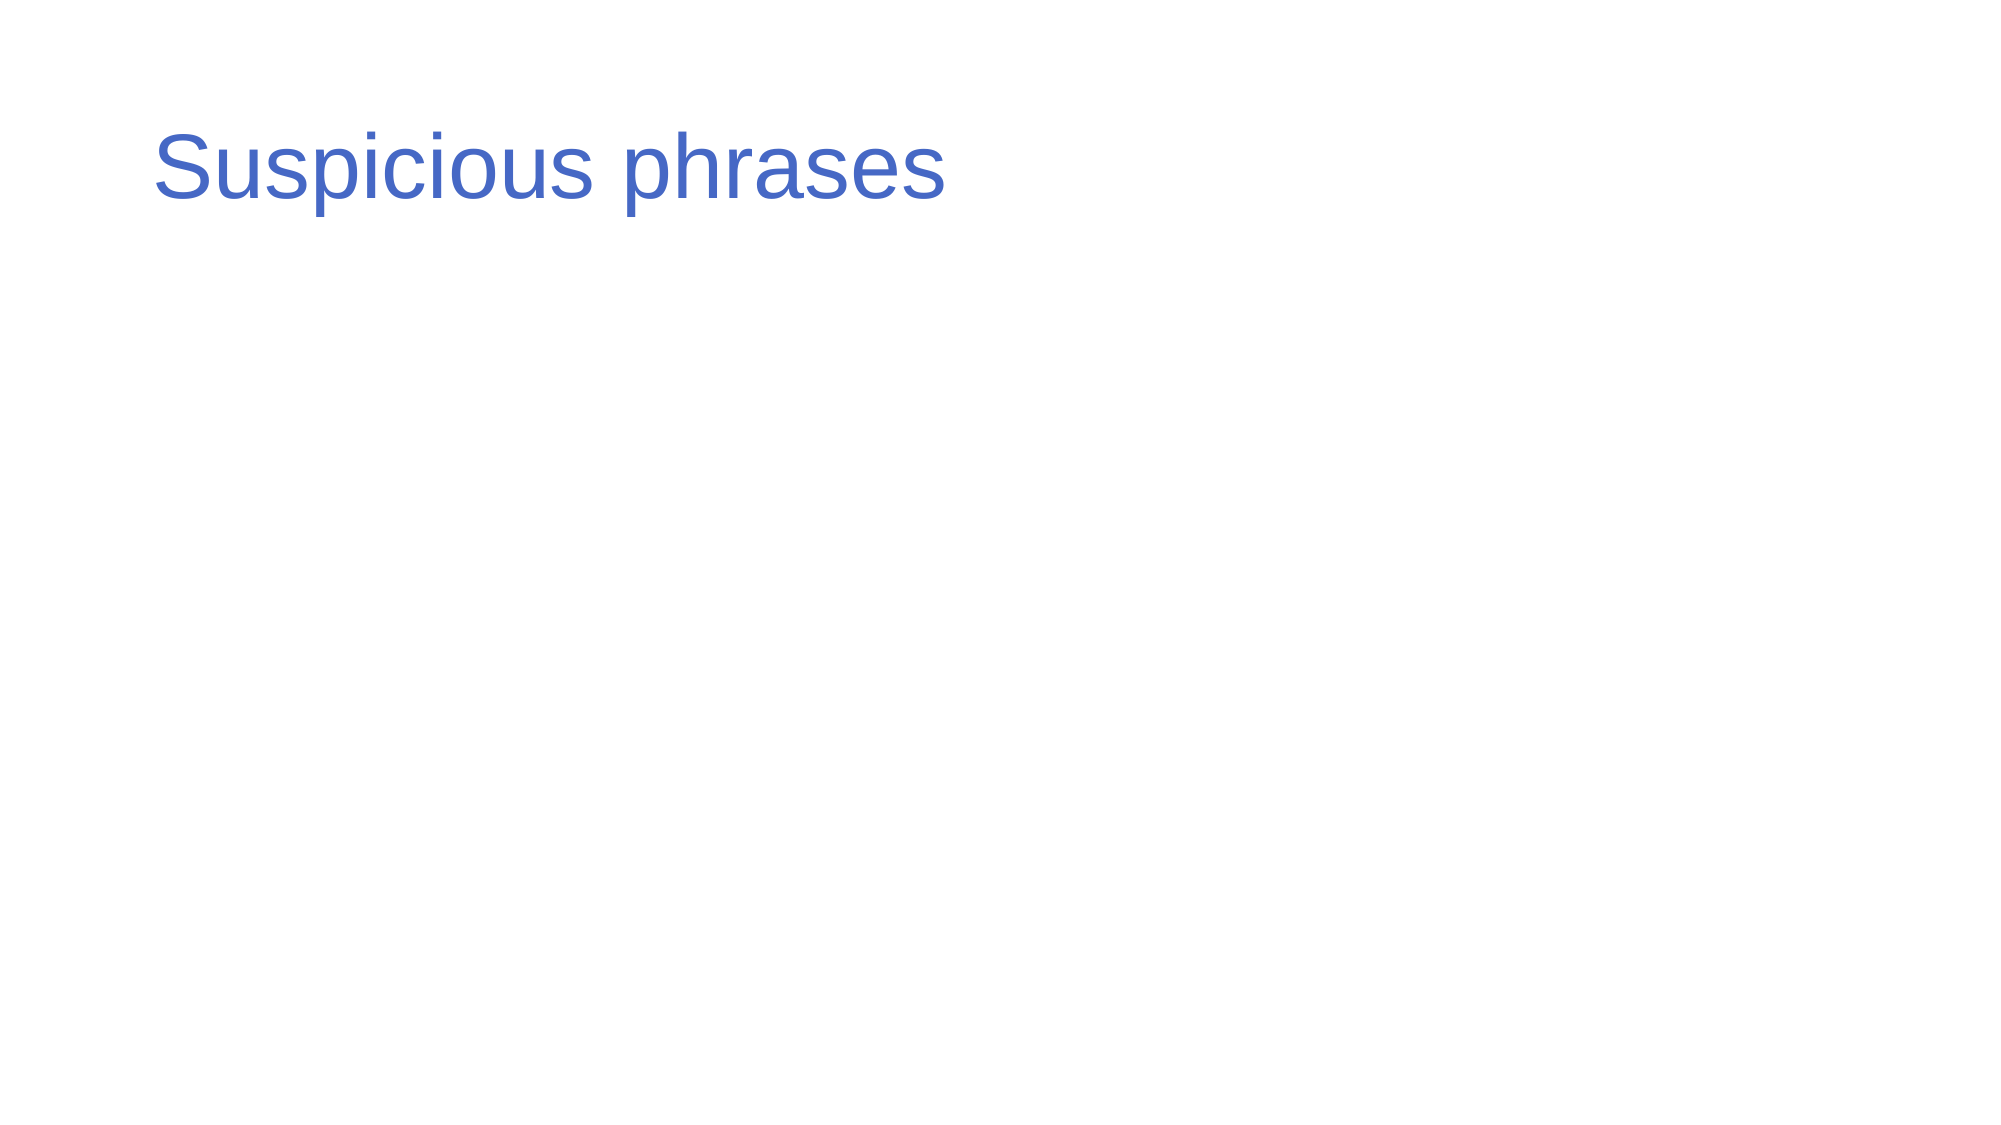

# Suspicious phrases
“Gain insight into…”
“Develop the theory of…”
“Study…”
“Produce a database of...”   [better but still not good]

	The trouble with all of these is that there is no way to distinguish abject failure from stunning success.